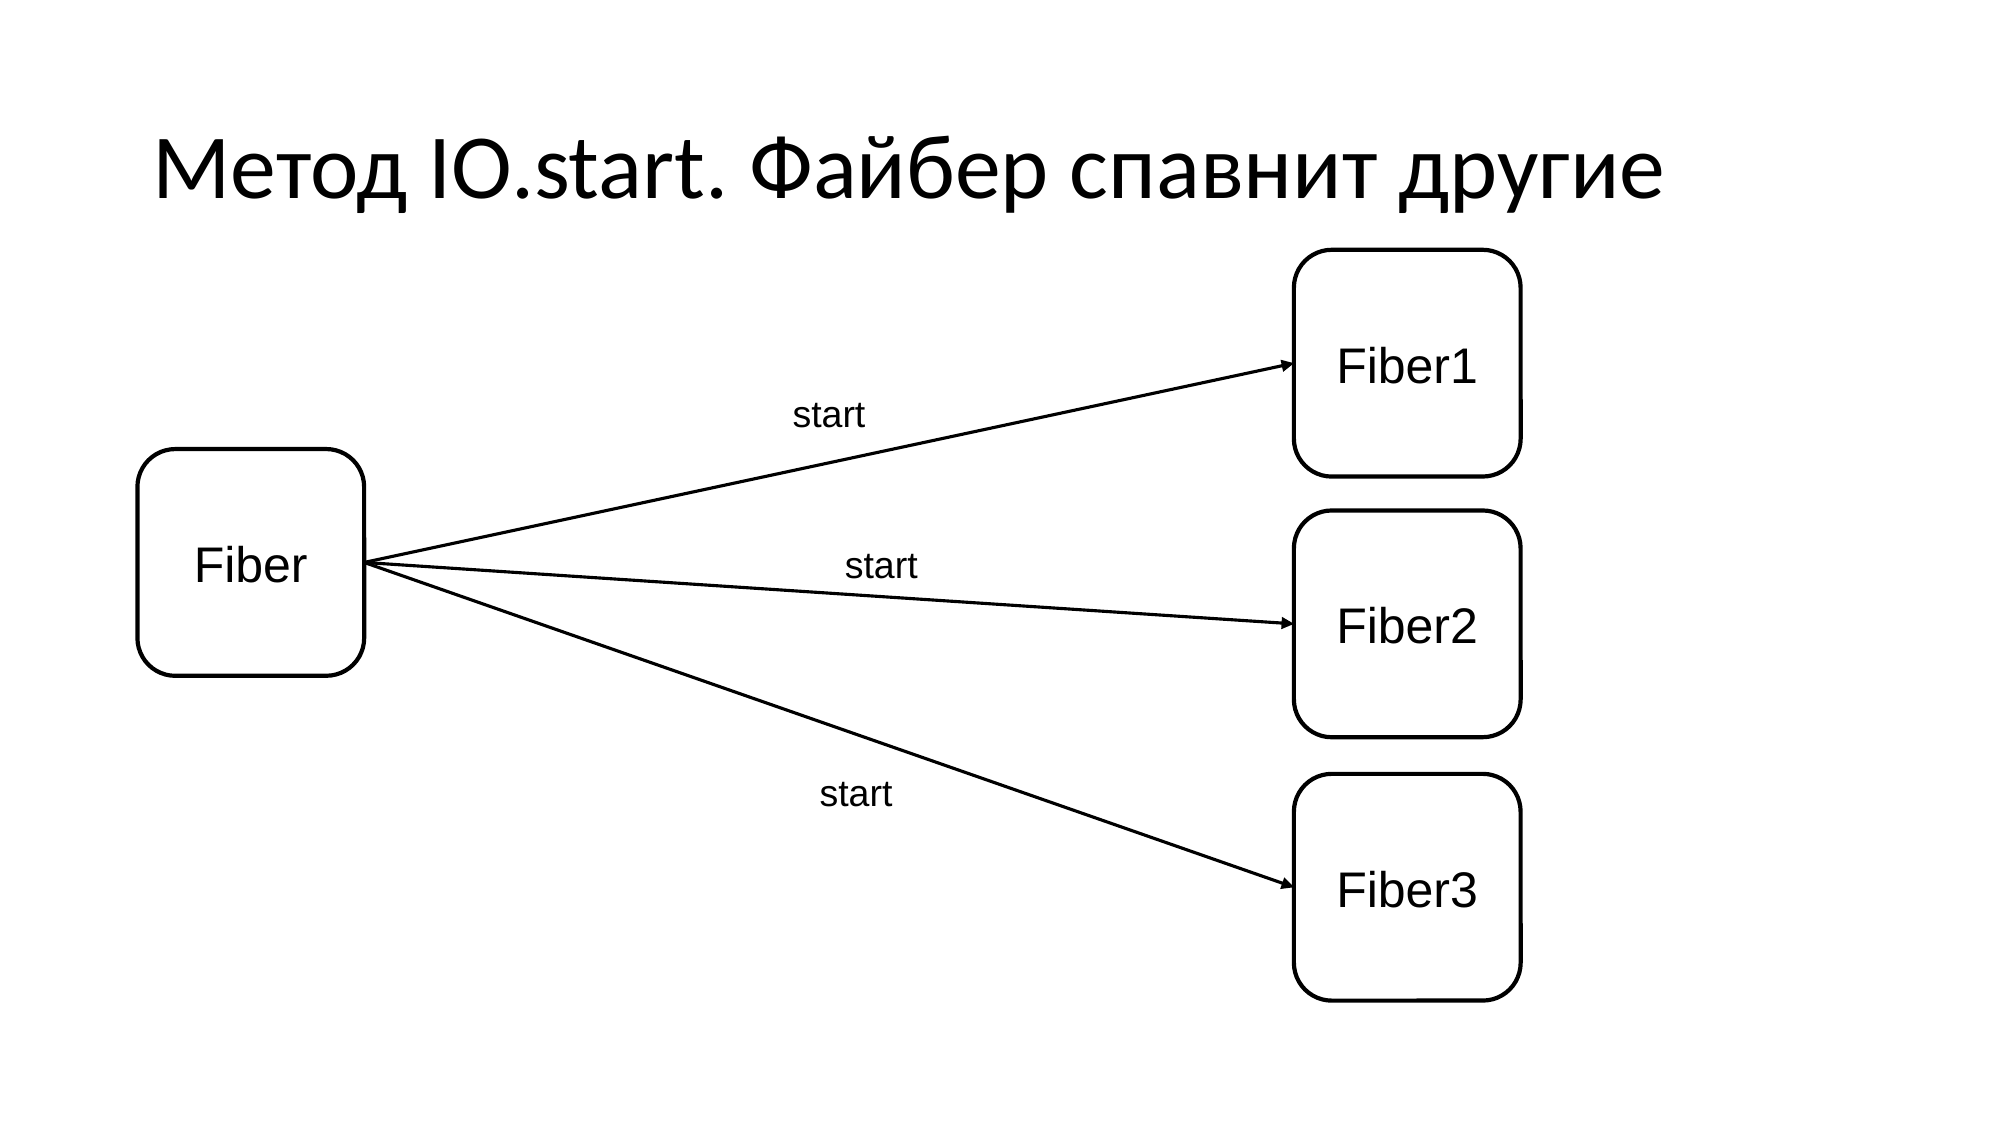

# Метод IO.start. Файбер спавнит другие
Fiber1
start
Fiber
Fiber2
start
start
Fiber3